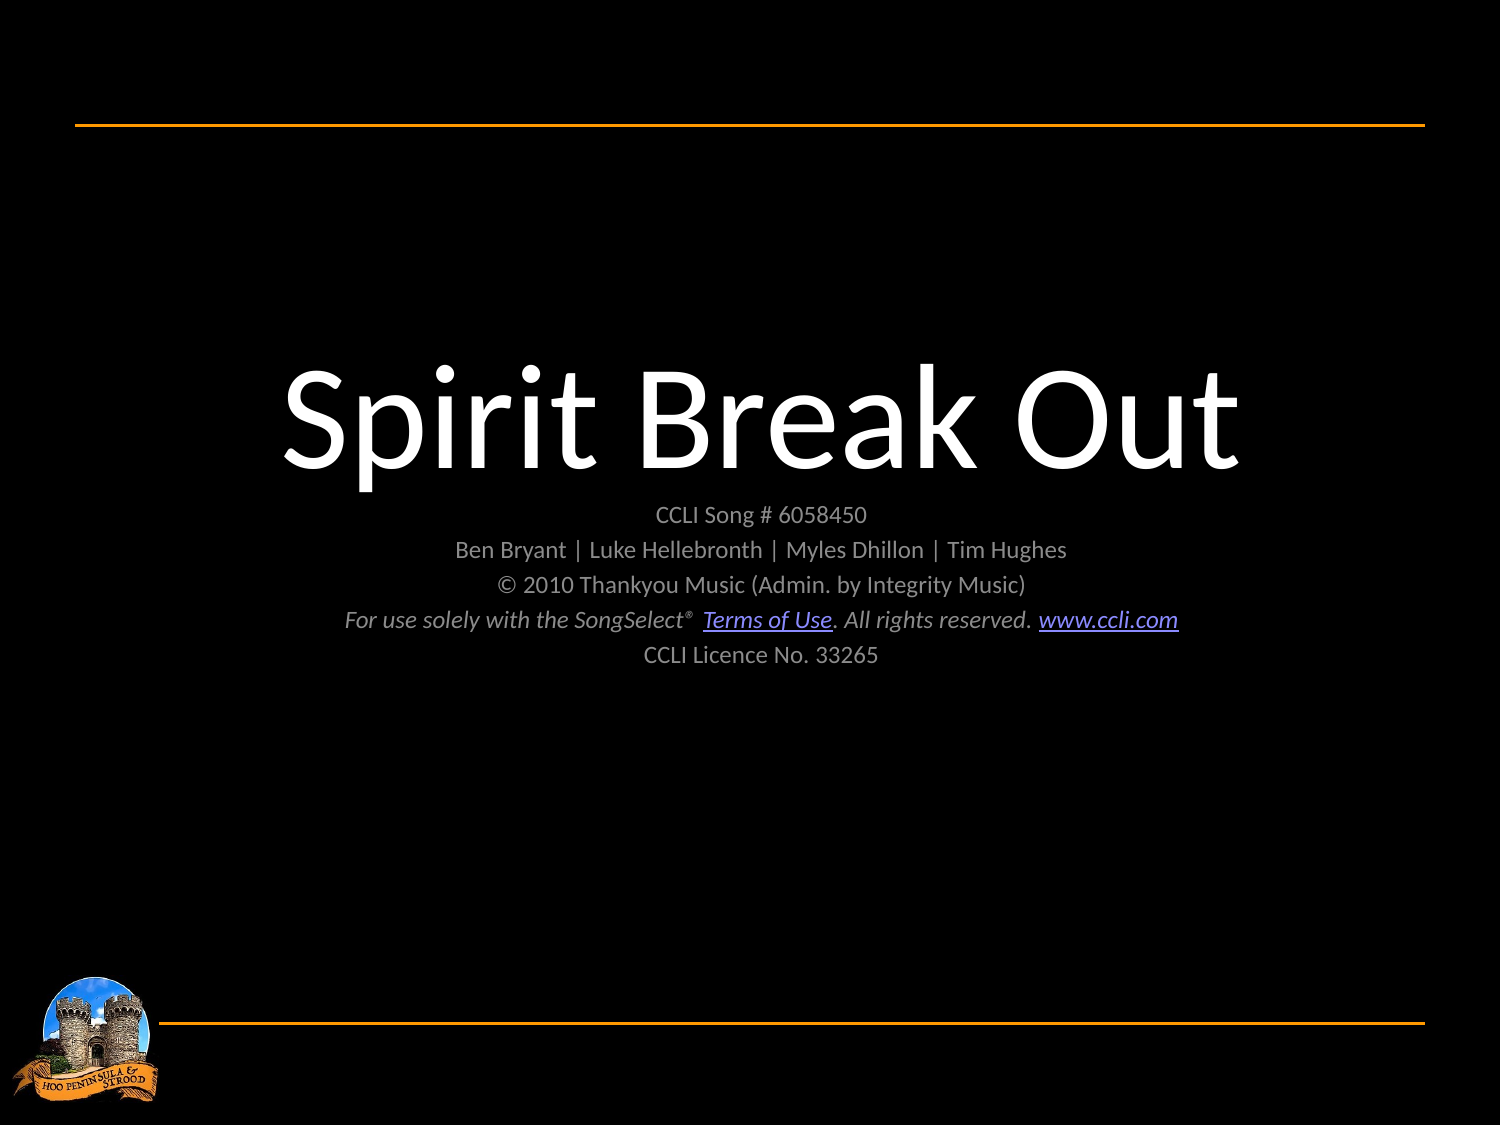

Spirit Break Out
CCLI Song # 6058450
Ben Bryant | Luke Hellebronth | Myles Dhillon | Tim Hughes
© 2010 Thankyou Music (Admin. by Integrity Music)
For use solely with the SongSelect® Terms of Use. All rights reserved. www.ccli.com
CCLI Licence No. 33265